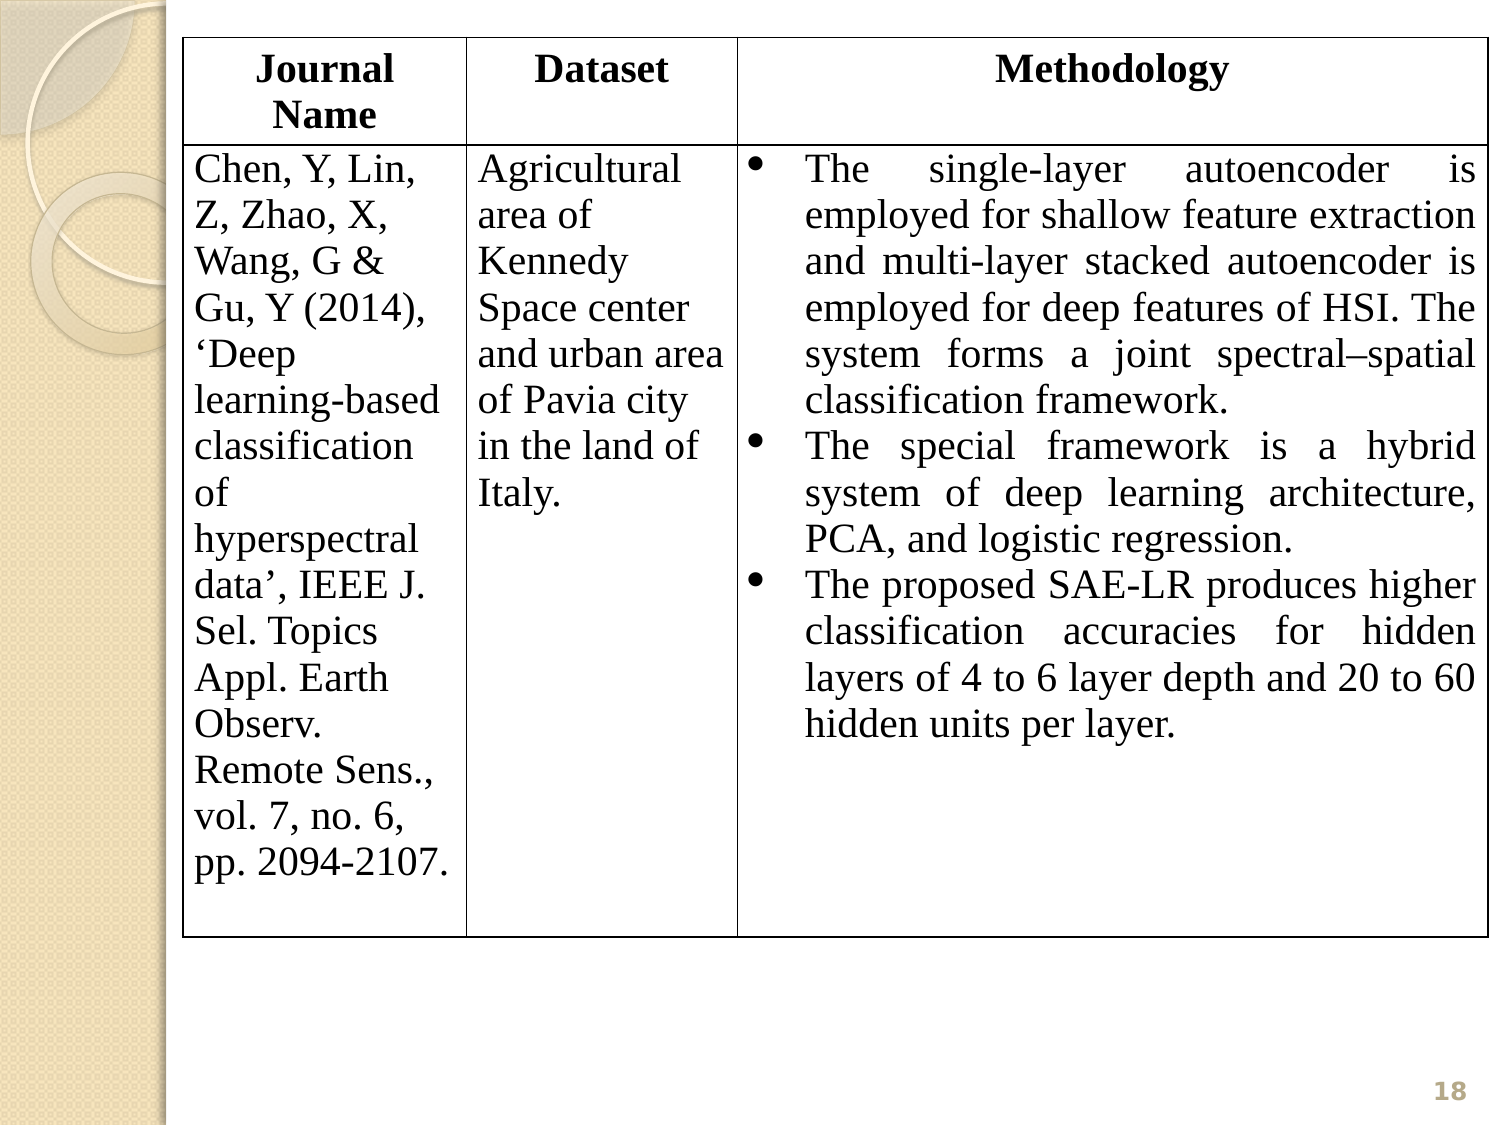

| Journal Name | Dataset | Methodology |
| --- | --- | --- |
| Chen, Y, Lin, Z, Zhao, X, Wang, G & Gu, Y (2014), ‘Deep learning-based classification of hyperspectral data’, IEEE J. Sel. Topics Appl. Earth Observ. Remote Sens., vol. 7, no. 6, pp. 2094-2107. | Agricultural area of Kennedy Space center and urban area of Pavia city in the land of Italy. | The single-layer autoencoder is employed for shallow feature extraction and multi-layer stacked autoencoder is employed for deep features of HSI. The system forms a joint spectral–spatial classification framework. The special framework is a hybrid system of deep learning architecture, PCA, and logistic regression. The proposed SAE-LR produces higher classification accuracies for hidden layers of 4 to 6 layer depth and 20 to 60 hidden units per layer. |
18